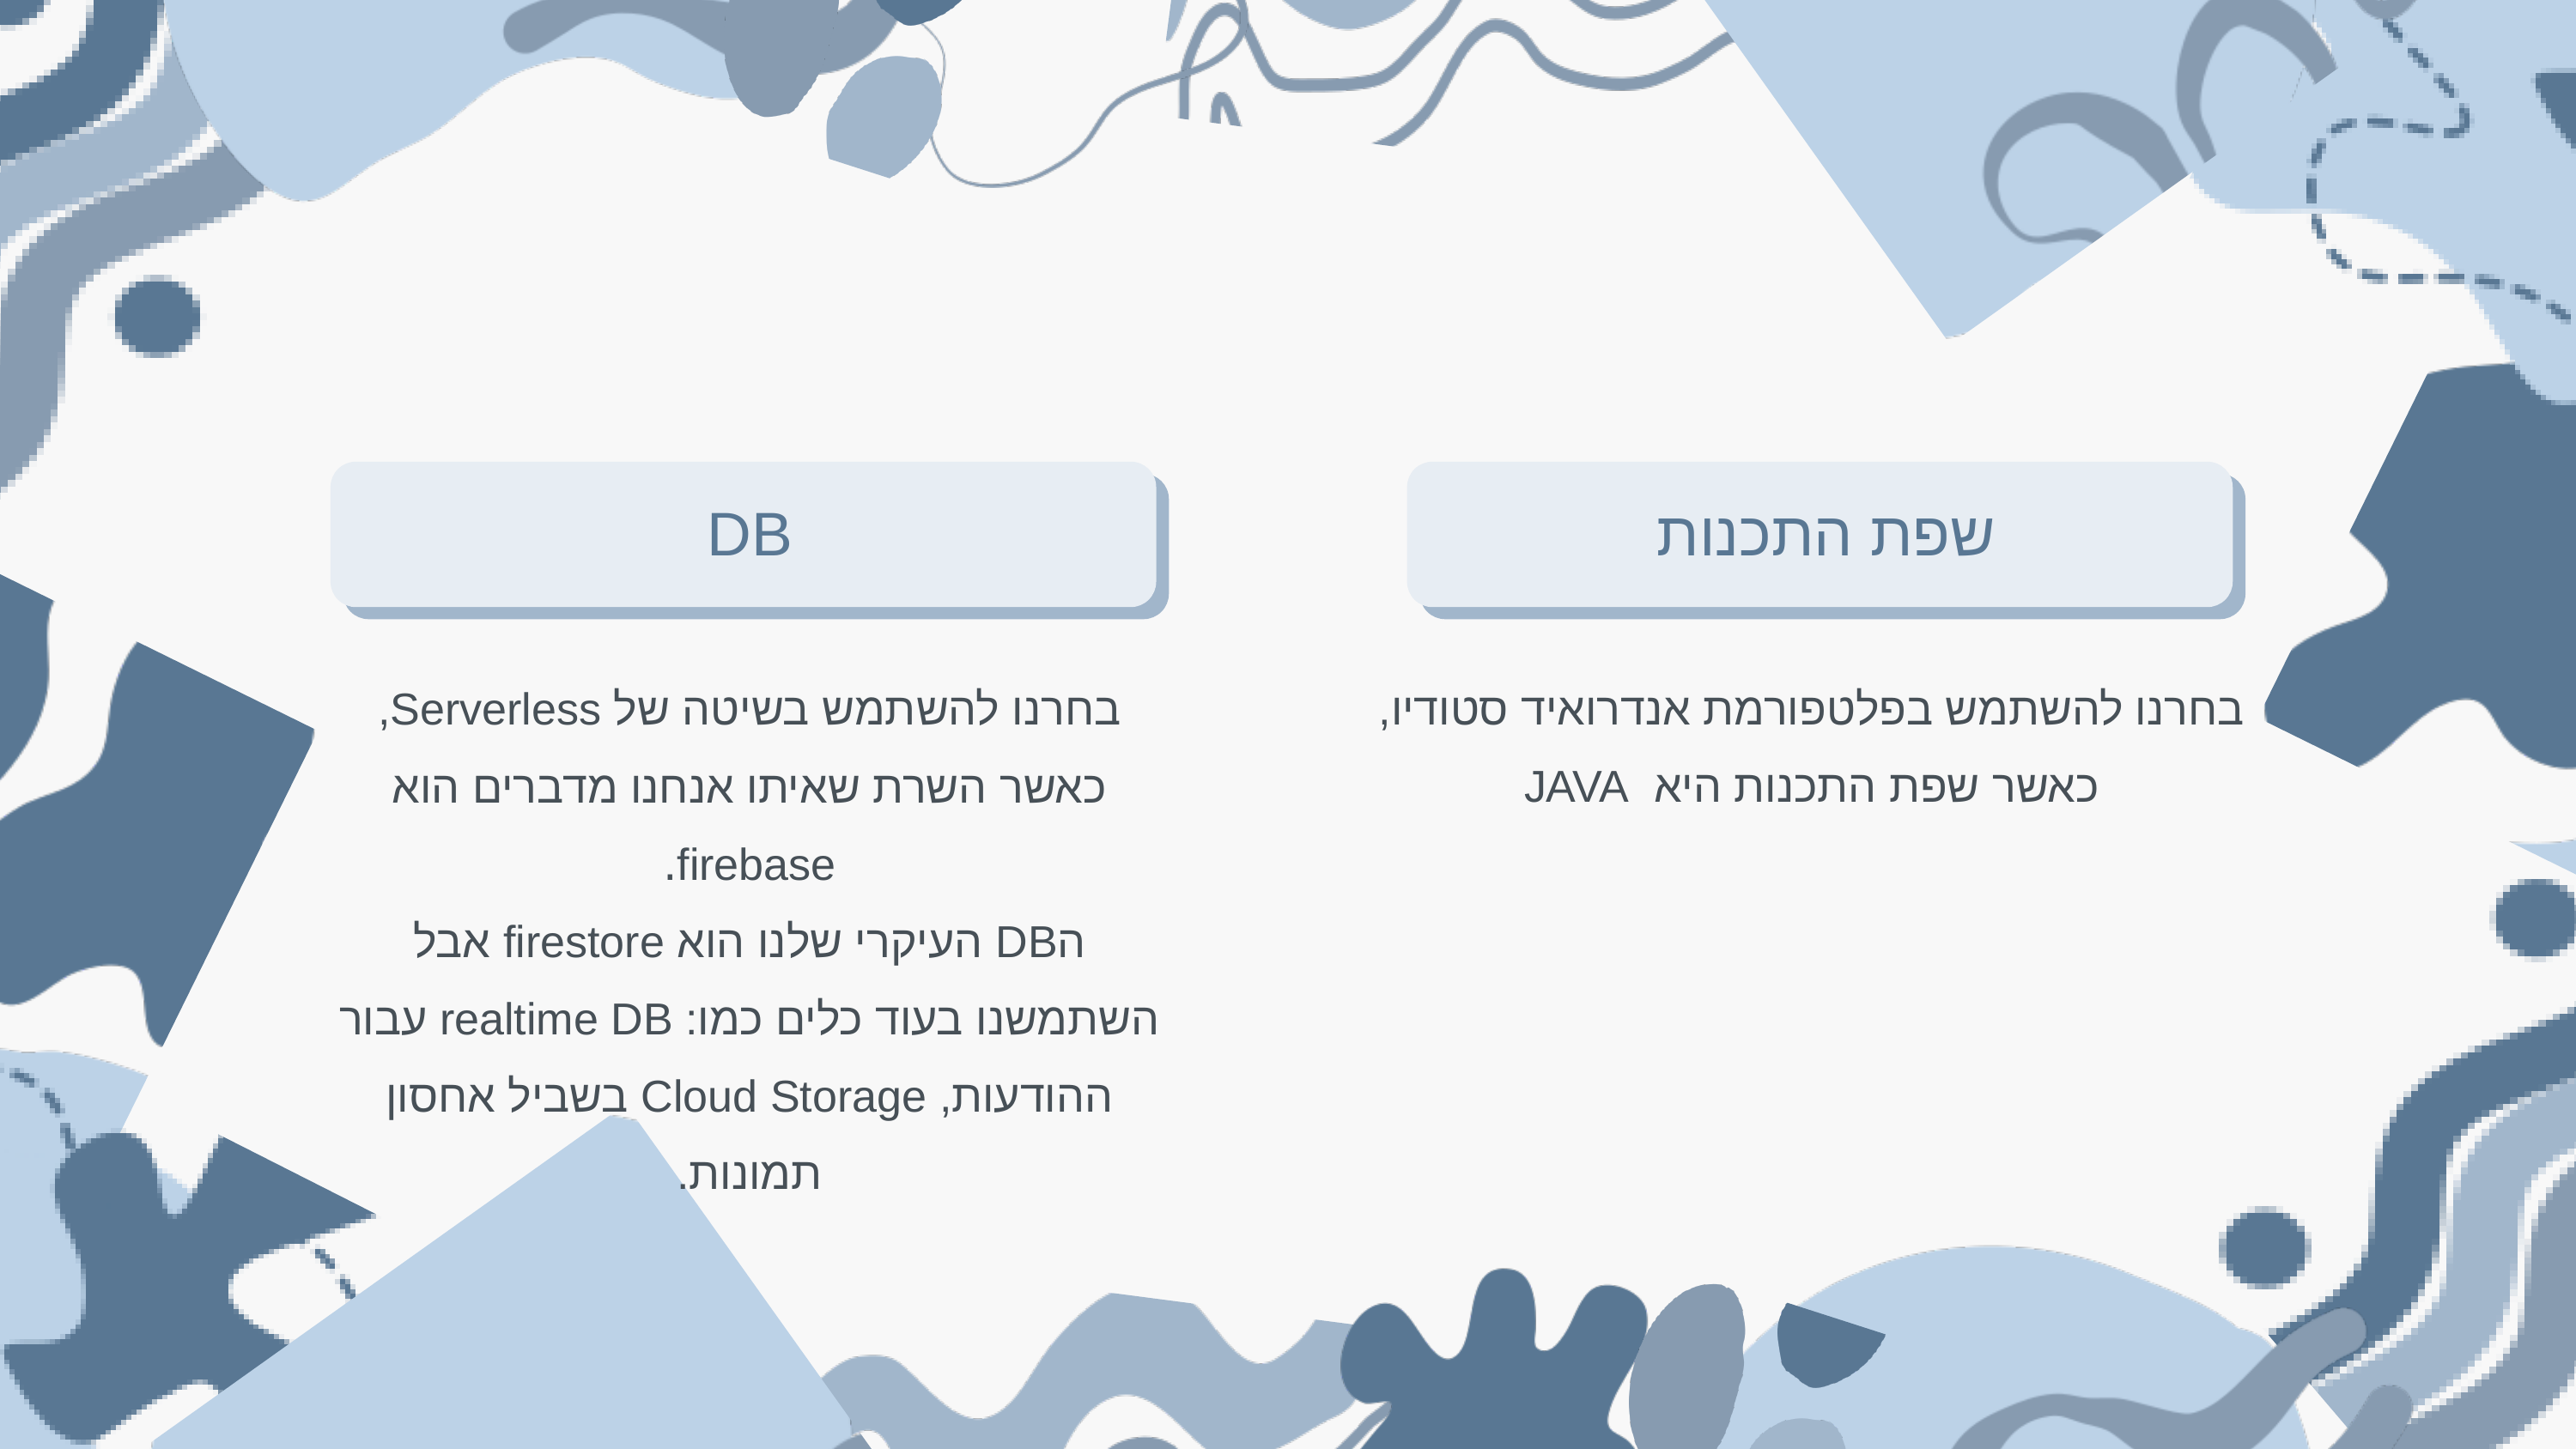

DB
שפת התכנות

בחרנו להשתמש בשיטה של Serverless, כאשר השרת שאיתו אנחנו מדברים הוא firebase.
הDB העיקרי שלנו הוא firestore אבל השתמשנו בעוד כלים כמו: realtime DB עבור ההודעות, Cloud Storage בשביל אחסון תמונות.
בחרנו להשתמש בפלטפורמת אנדרואיד סטודיו, כאשר שפת התכנות היא  JAVA